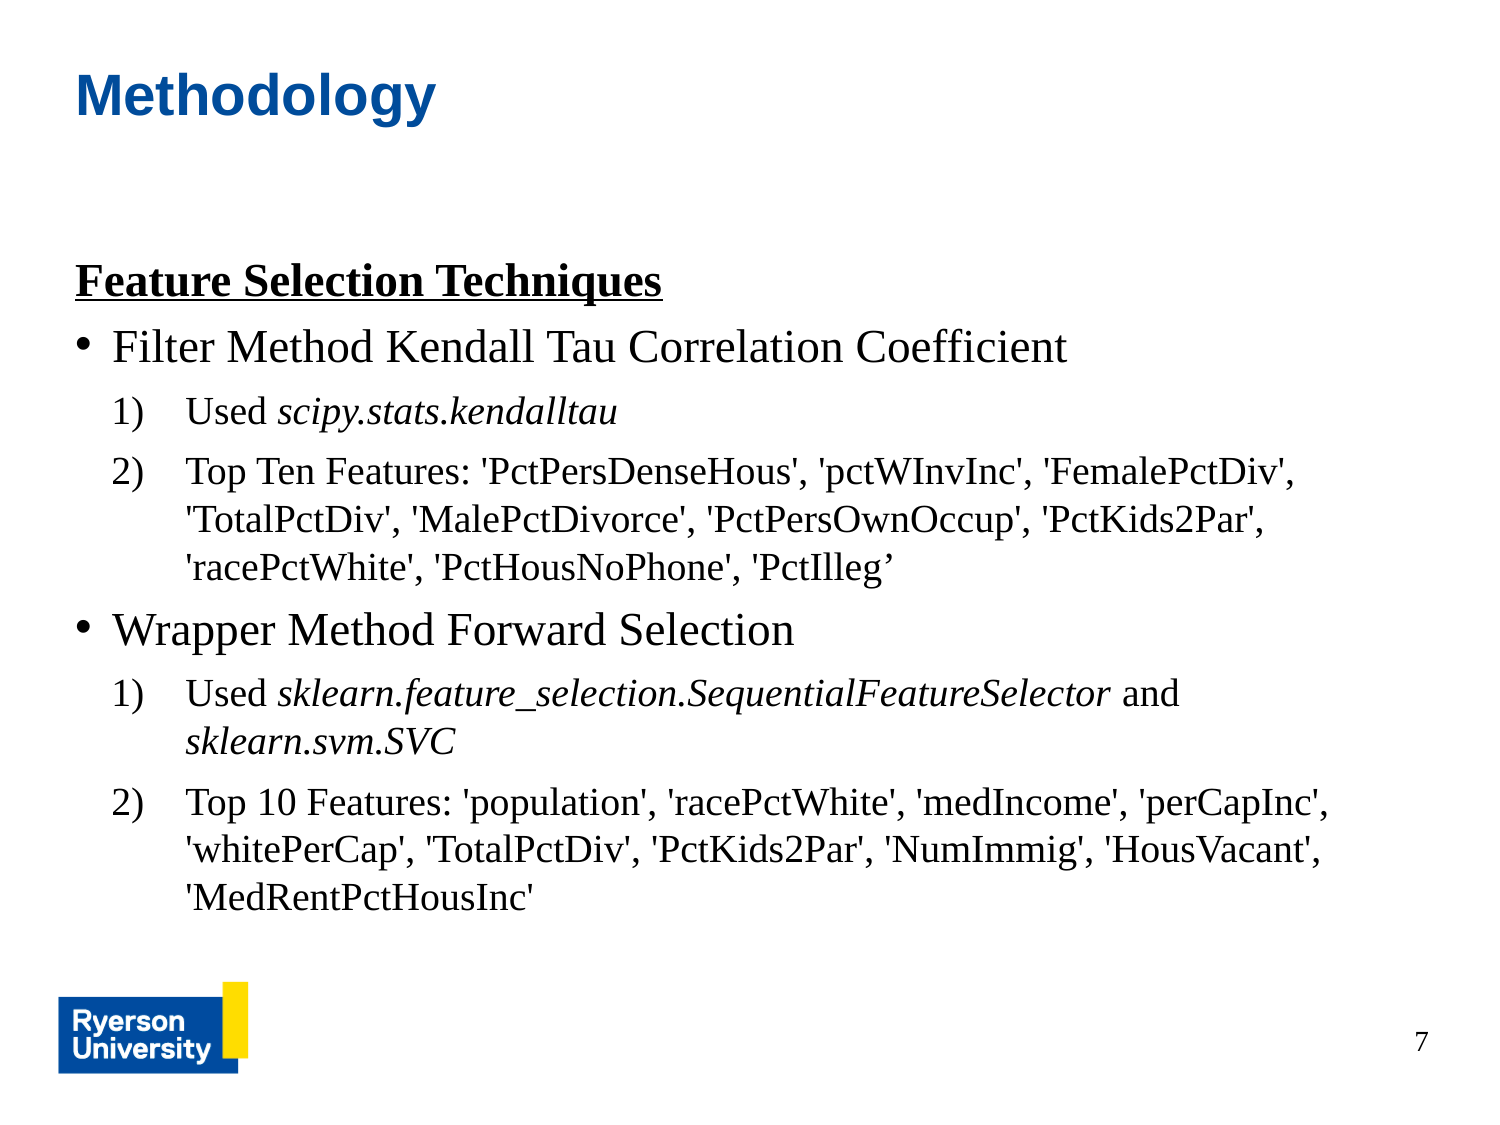

# Methodology
Feature Selection Techniques
Filter Method Kendall Tau Correlation Coefficient
Used scipy.stats.kendalltau
Top Ten Features: 'PctPersDenseHous', 'pctWInvInc', 'FemalePctDiv', 'TotalPctDiv', 'MalePctDivorce', 'PctPersOwnOccup', 'PctKids2Par', 'racePctWhite', 'PctHousNoPhone', 'PctIlleg’
Wrapper Method Forward Selection
Used sklearn.feature_selection.SequentialFeatureSelector and sklearn.svm.SVC
Top 10 Features: 'population', 'racePctWhite', 'medIncome', 'perCapInc', 'whitePerCap', 'TotalPctDiv', 'PctKids2Par', 'NumImmig', 'HousVacant', 'MedRentPctHousInc'
7